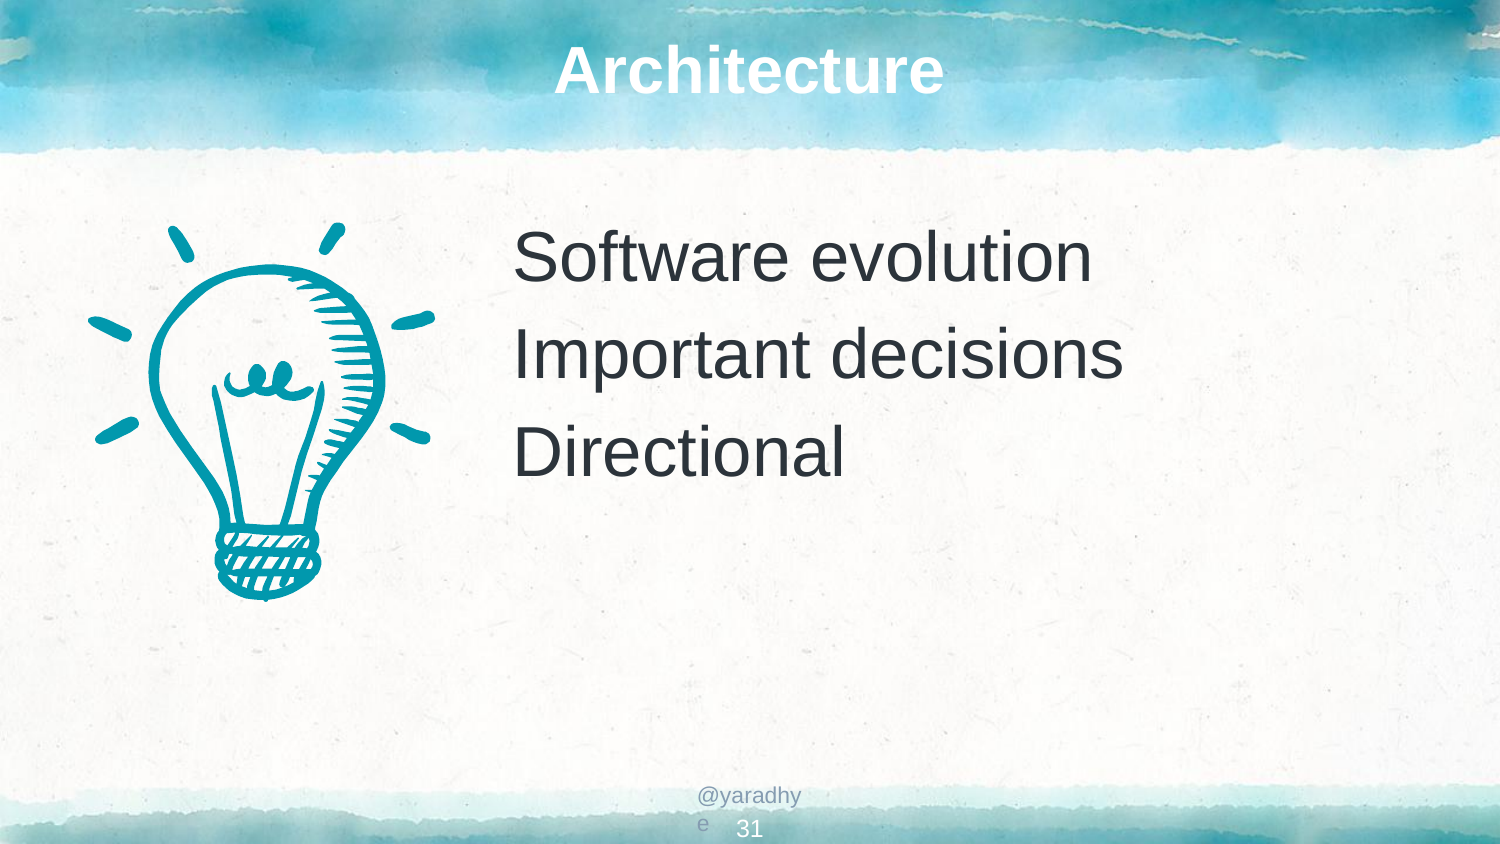

# Architecture
Software evolution
Important decisions
Directional

31